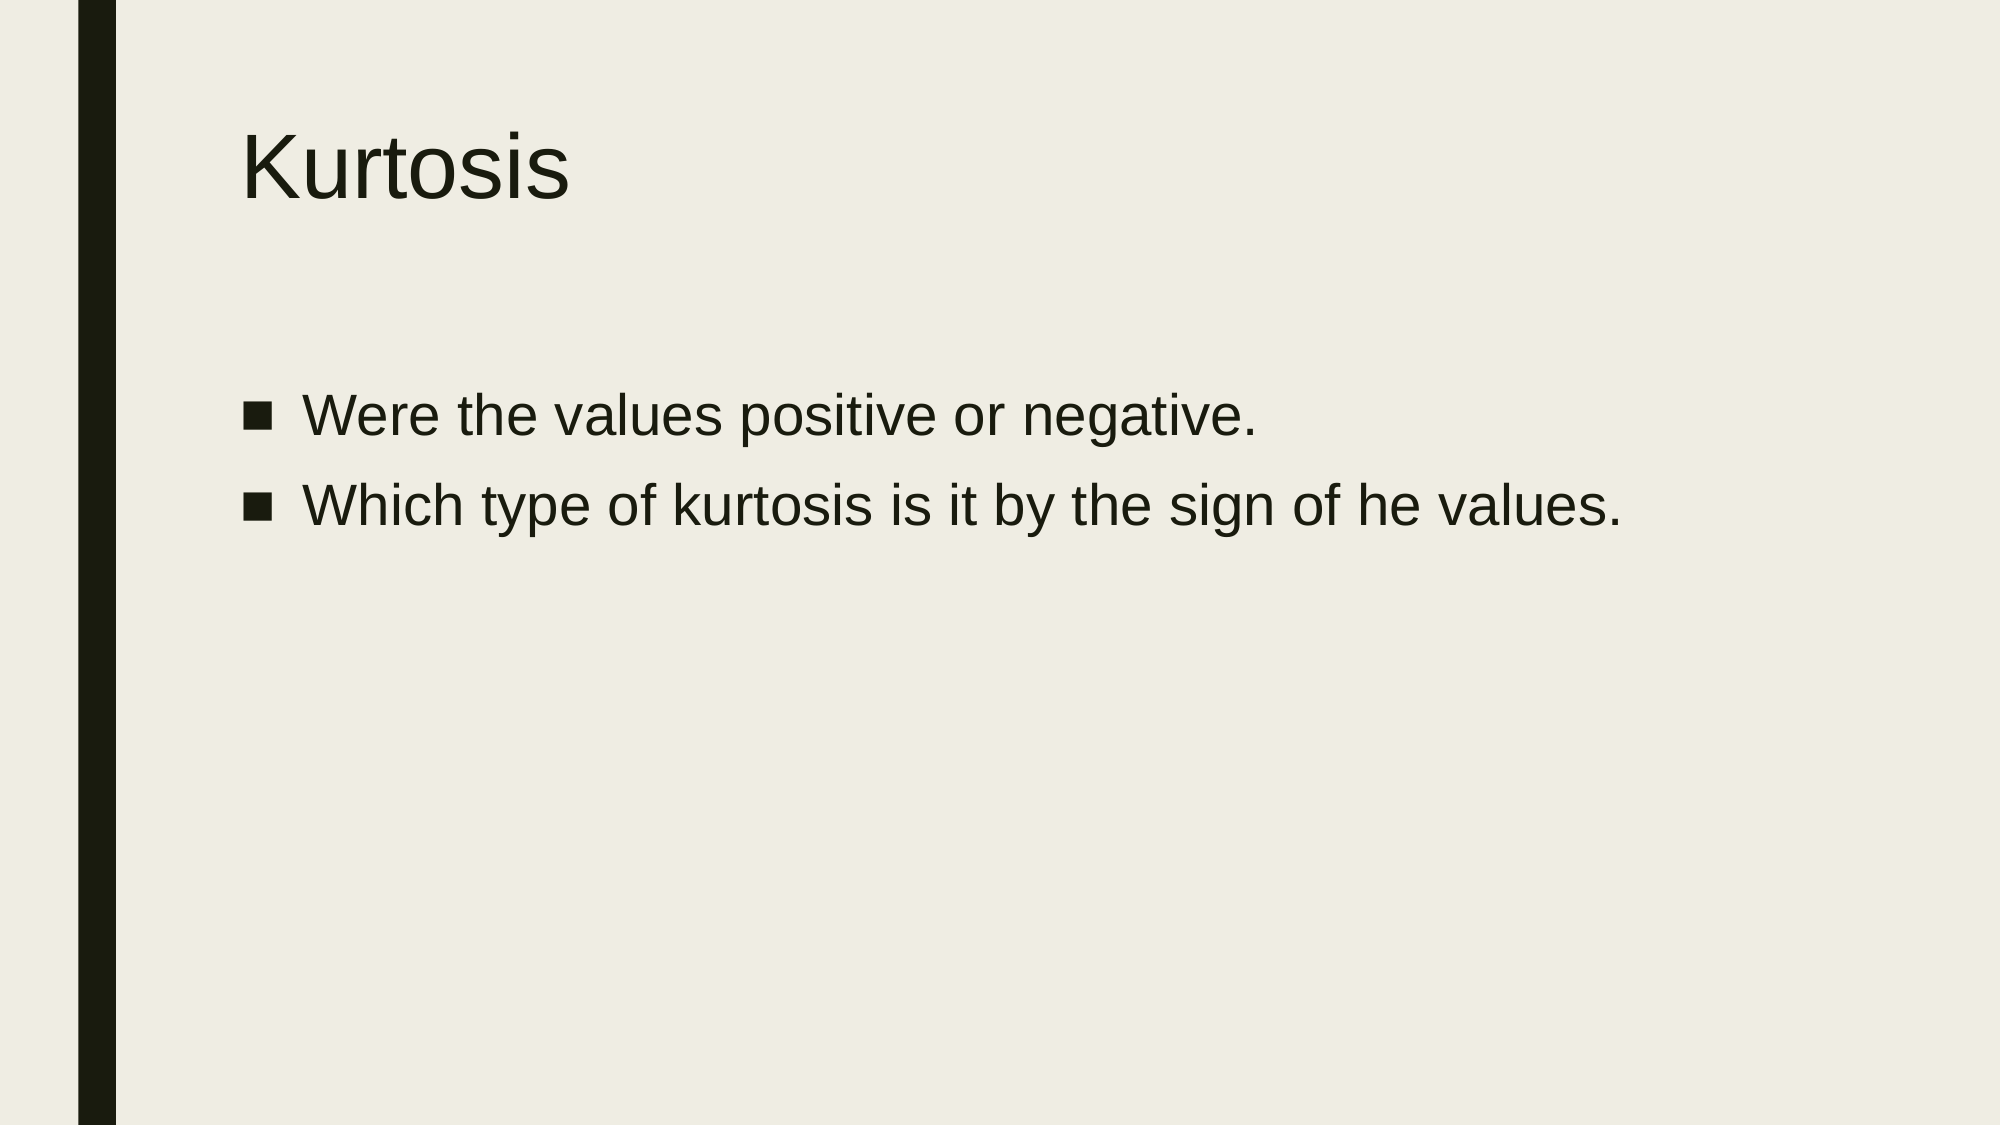

# Kurtosis
Were the values positive or negative.
Which type of kurtosis is it by the sign of he values.